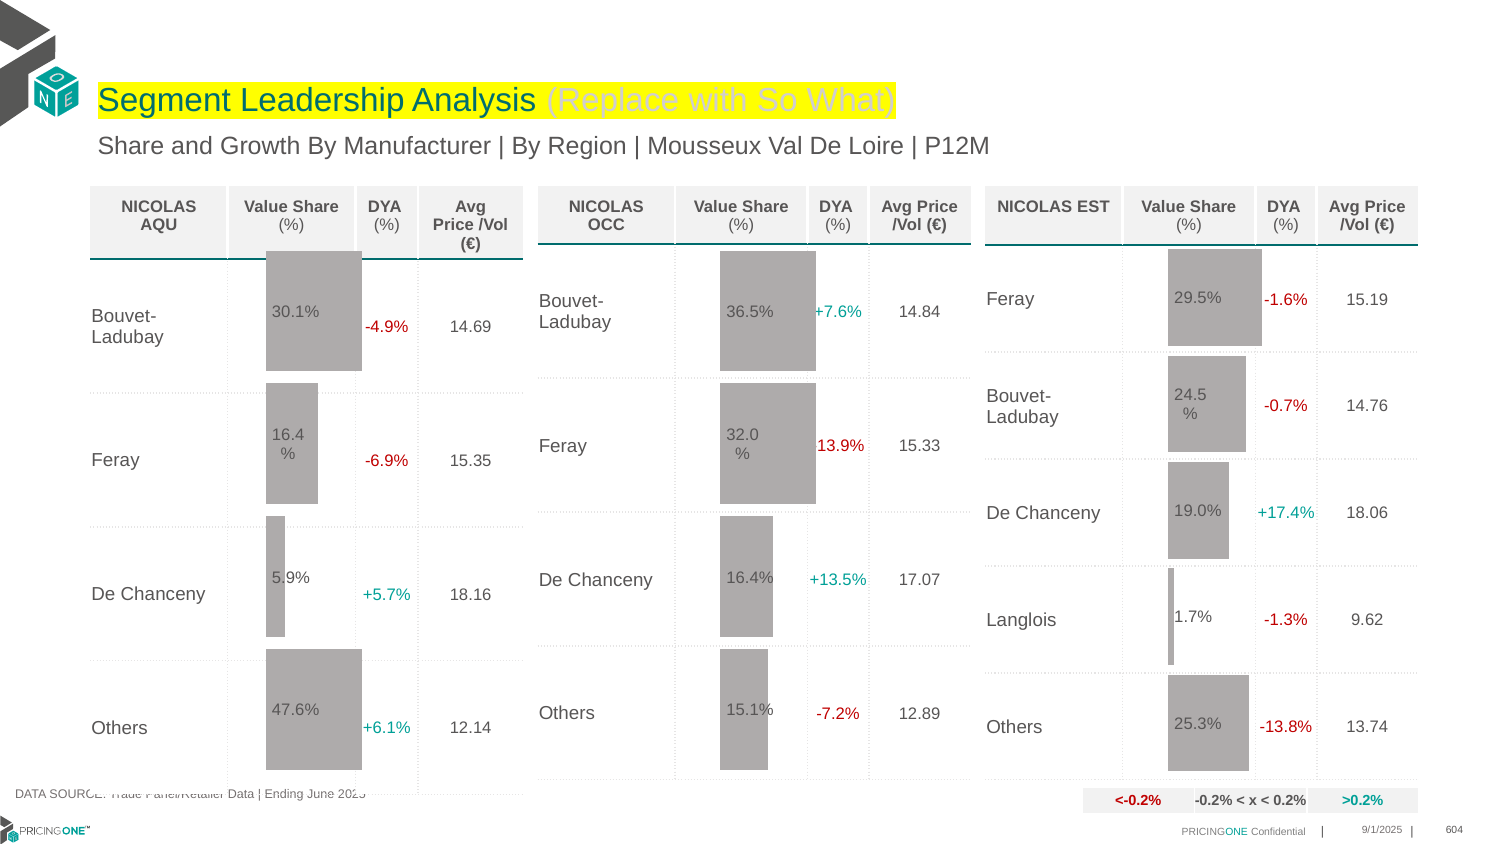

# Segment Leadership Analysis (Replace with So What)
Share and Growth By Manufacturer | By Region | Mousseux Val De Loire | P12M
| NICOLAS OCC | Value Share (%) | DYA (%) | Avg Price /Vol (€) |
| --- | --- | --- | --- |
| Bouvet-Ladubay |  | +7.6% | 14.84 |
| Feray |  | -13.9% | 15.33 |
| De Chanceny |  | +13.5% | 17.07 |
| Others |  | -7.2% | 12.89 |
| NICOLAS AQU | Value Share (%) | DYA (%) | Avg Price /Vol (€) |
| --- | --- | --- | --- |
| Bouvet-Ladubay |  | -4.9% | 14.69 |
| Feray |  | -6.9% | 15.35 |
| De Chanceny |  | +5.7% | 18.16 |
| Others |  | +6.1% | 12.14 |
| NICOLAS EST | Value Share (%) | DYA (%) | Avg Price /Vol (€) |
| --- | --- | --- | --- |
| Feray |  | -1.6% | 15.19 |
| Bouvet-Ladubay |  | -0.7% | 14.76 |
| De Chanceny |  | +17.4% | 18.06 |
| Langlois |  | -1.3% | 9.62 |
| Others |  | -13.8% | 13.74 |

### Chart

| Category | Mousseux Val De Loire | NICOLAS AQU |
|---|---|
|  | 0.30095301788998496 |

### Chart

| Category | Mousseux Val De Loire | NICOLAS OCC |
|---|---|
|  | 0.3647469458987784 |

### Chart

| Category | Mousseux Val De Loire | NICOLAS EST |
|---|---|
|  | 0.29499797761898344 |
DATA SOURCE: Trade Panel/Retailer Data | Ending June 2025
| <-0.2% | -0.2% < x < 0.2% | >0.2% |
| --- | --- | --- |

9/1/2025
604